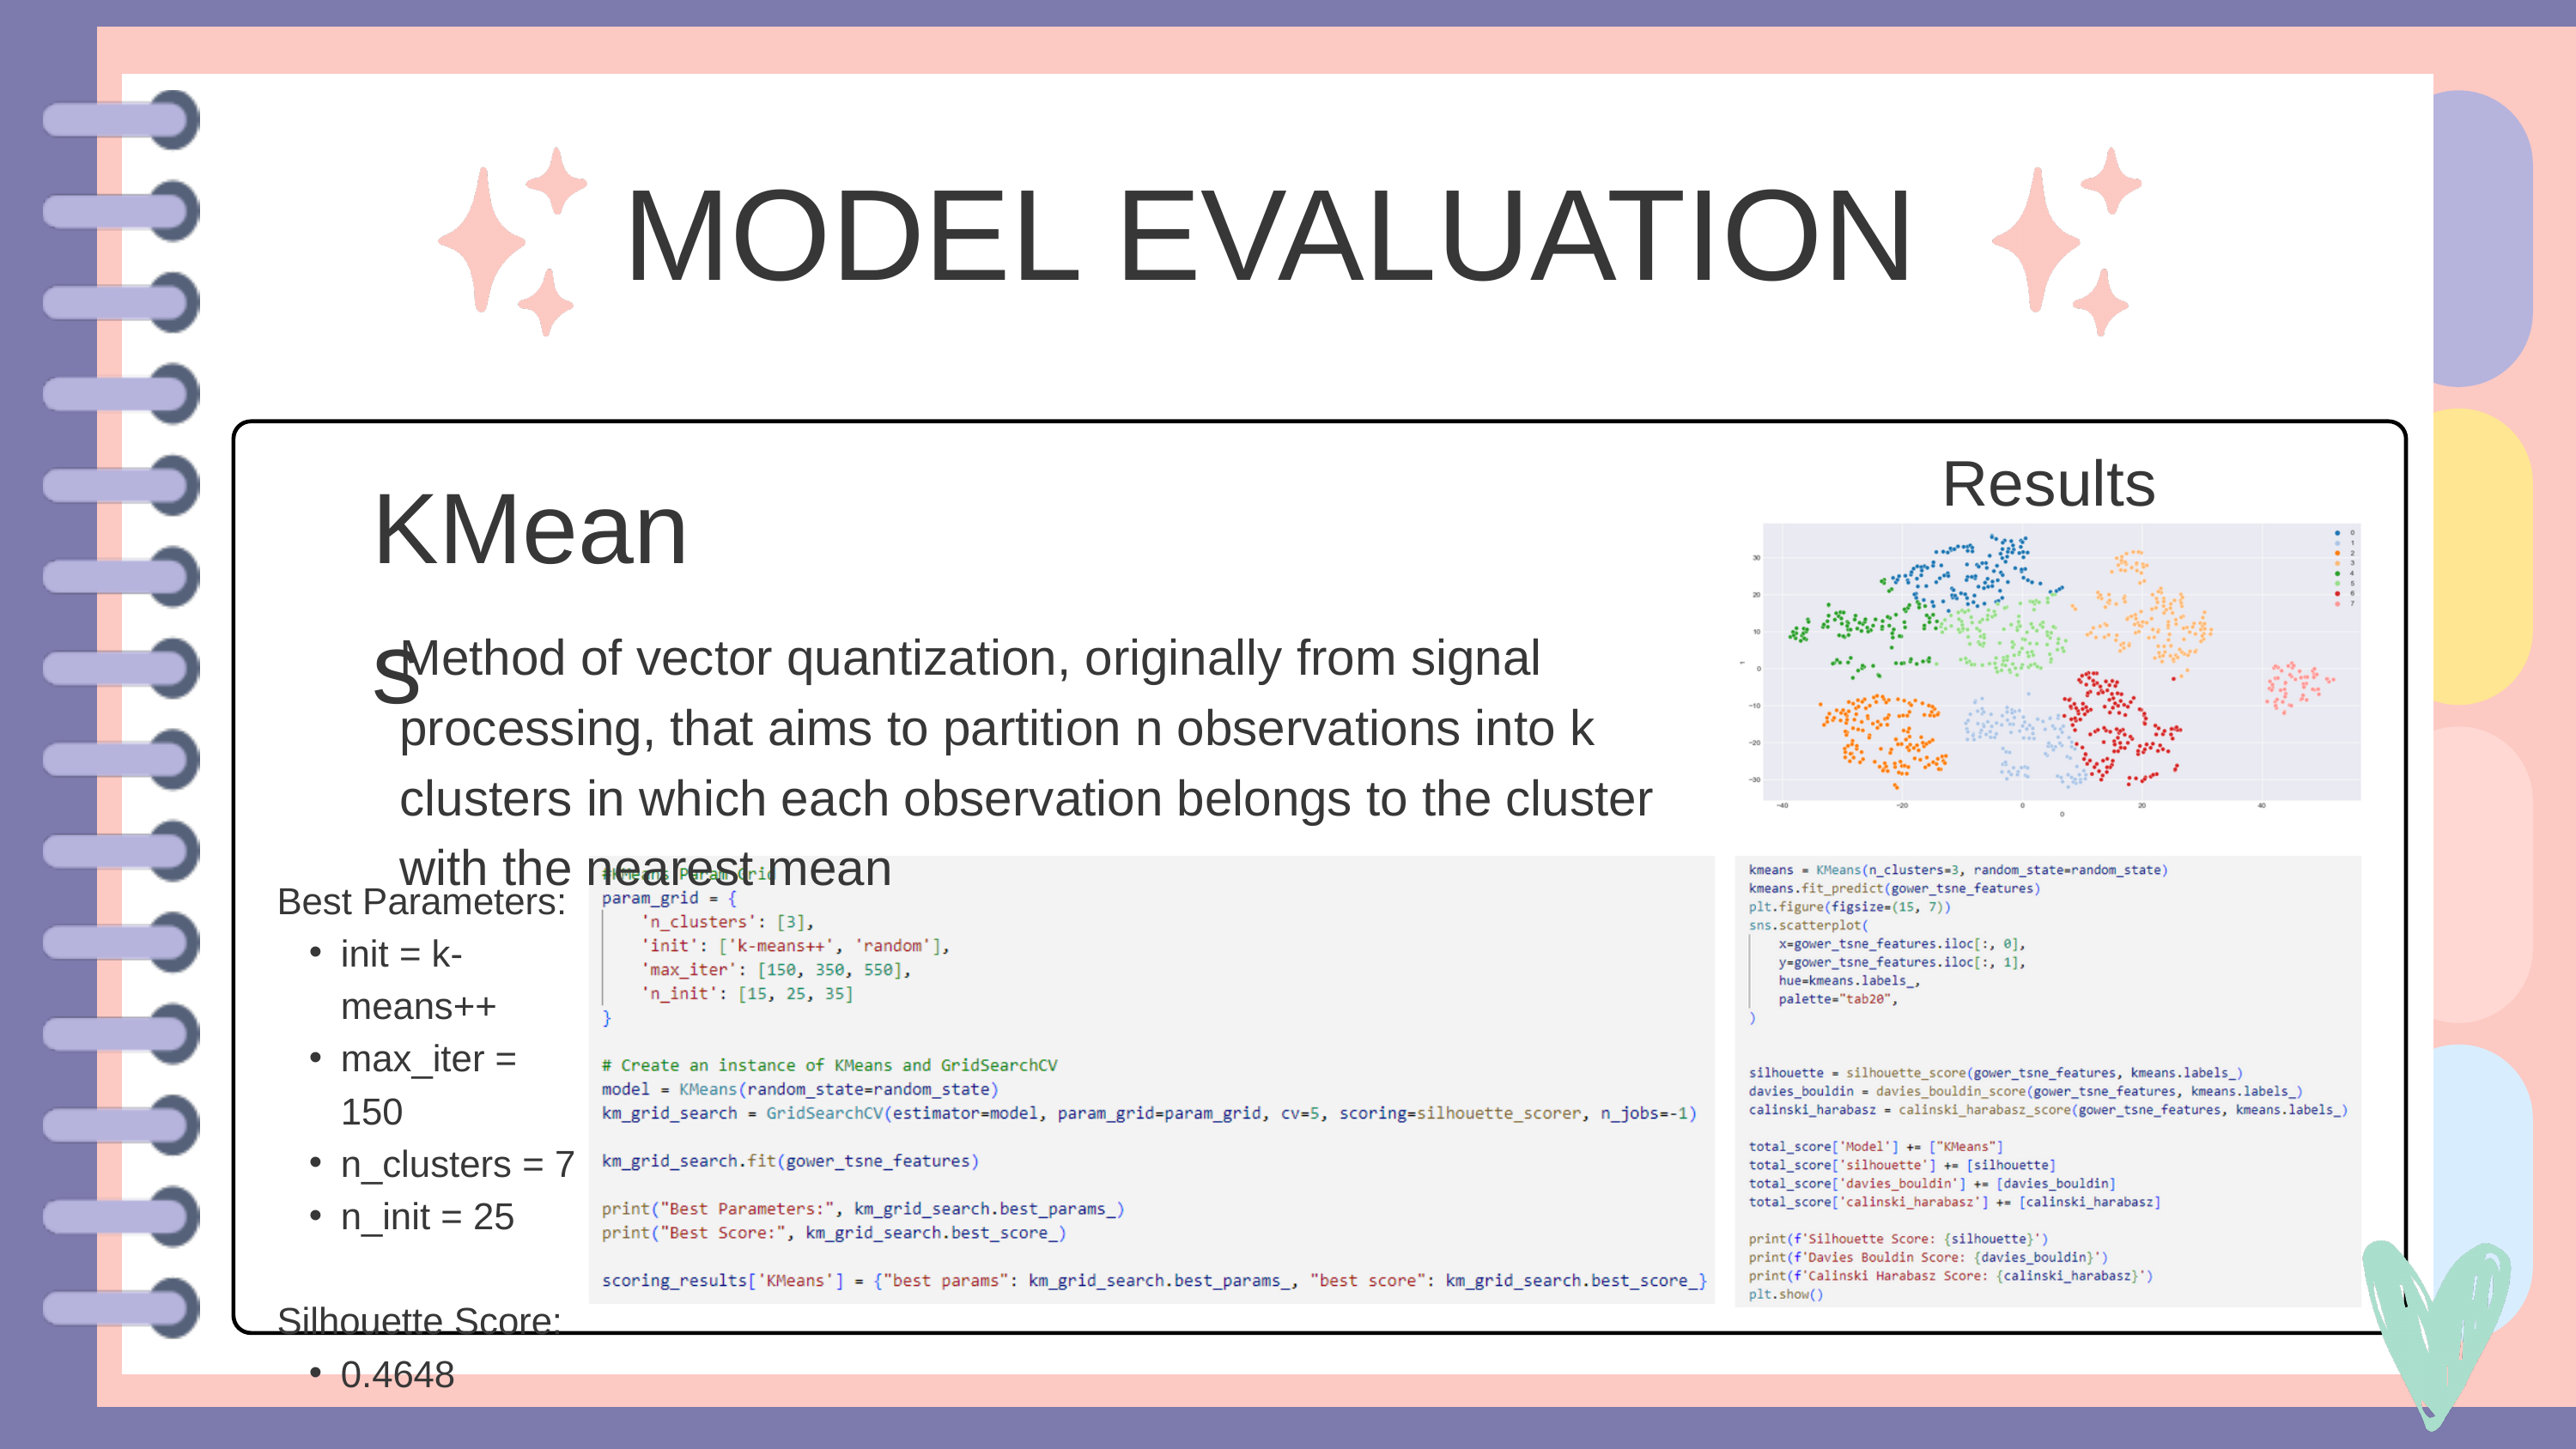

MODEL EVALUATION

Results
KMeans

Method of vector quantization, originally from signal processing, that aims to partition n observations into k clusters in which each observation belongs to the cluster with the nearest mean

Best Parameters:
init = k-means++
max_iter = 150
n_clusters = 7
n_init = 25

Silhouette Score:
0.4648